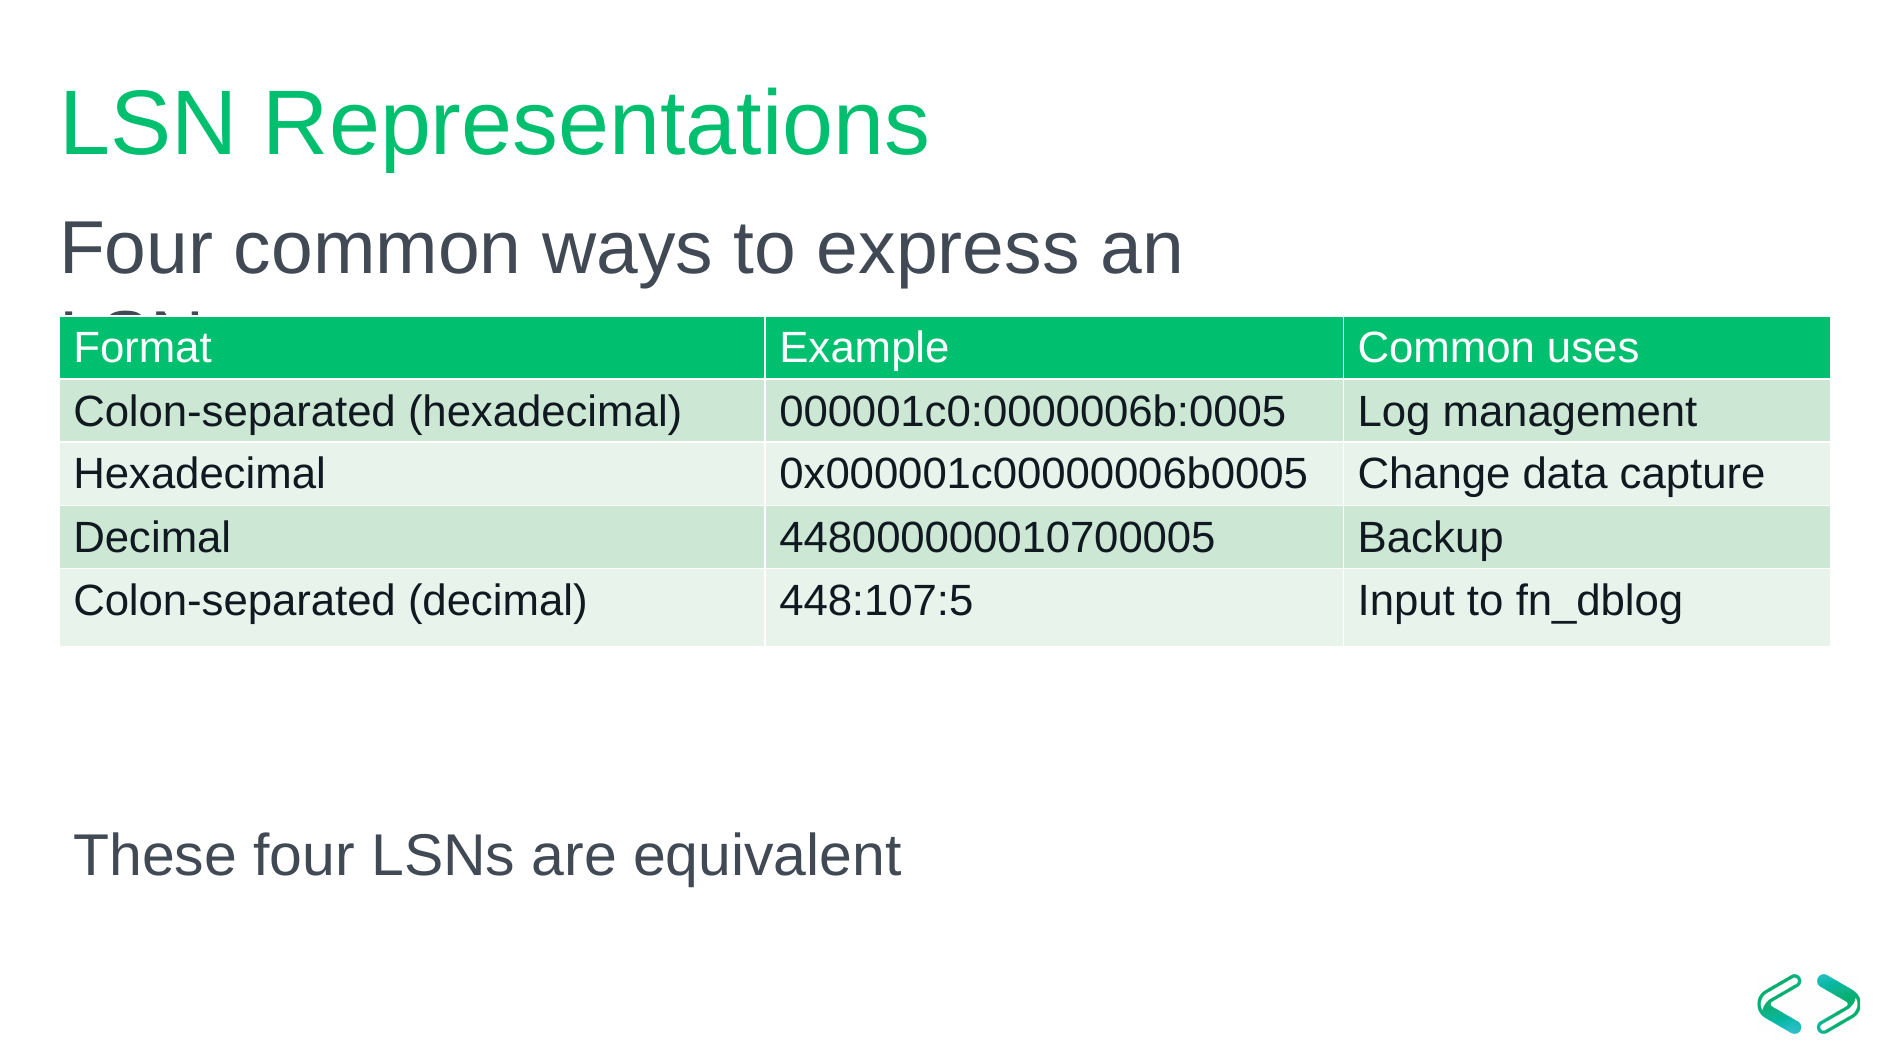

# LSN Representations
Four common ways to express an LSN
| Format | Example | Common uses |
| --- | --- | --- |
| Colon-separated (hexadecimal) | 000001c0:0000006b:0005 | Log management |
| Hexadecimal | 0x000001c00000006b0005 | Change data capture |
| Decimal | 448000000010700005 | Backup |
| Colon-separated (decimal) | 448:107:5 | Input to fn\_dblog |
These four LSNs are equivalent